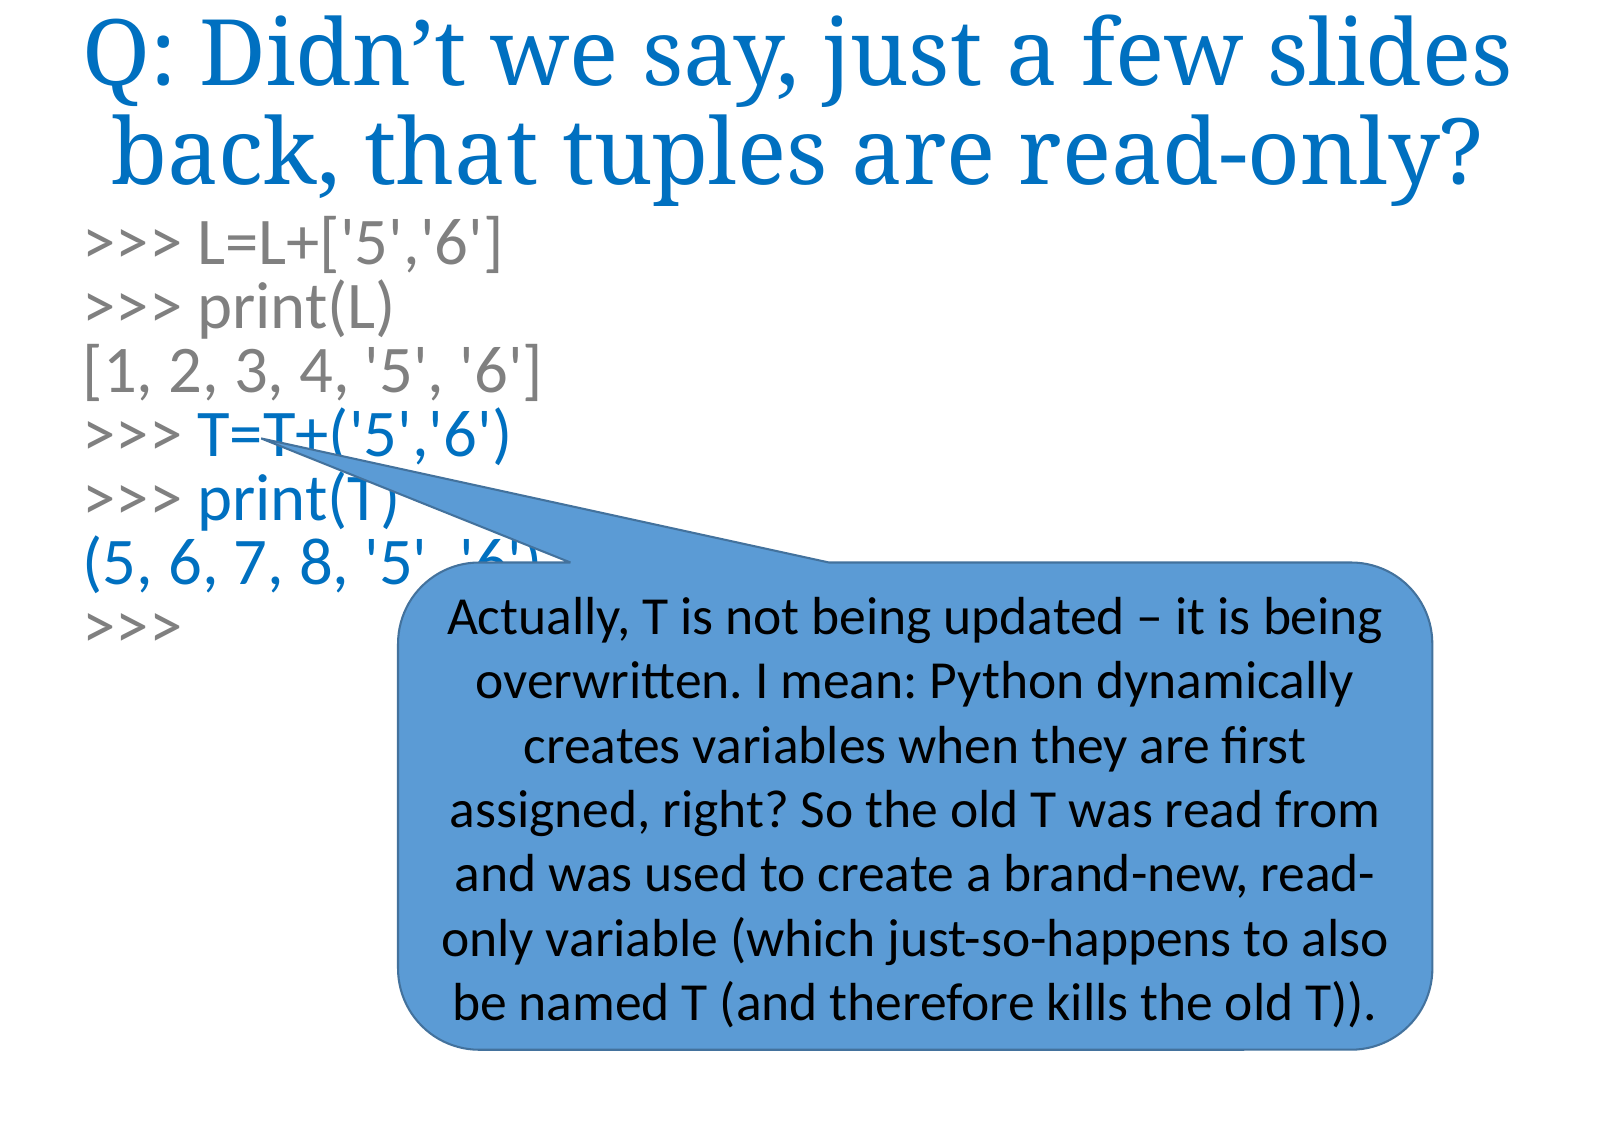

# Q: Didn’t we say, just a few slides back, that tuples are read-only?
>>> L=L+['5','6']
>>> print(L)
[1, 2, 3, 4, '5', '6']
>>> T=T+('5','6')
>>> print(T)
(5, 6, 7, 8, '5', '6')
>>> L[1]='X'
>>> print(L)
[1, 'X', 3, 4, '5', '6']
>>> T[1]='X'
'tuple' object does not support item assignment

Actually, T is not being updated – it is being overwritten. I mean: Python dynamically creates variables when they are first assigned, right? So the old T was read from and was used to create a brand-new, read-only variable (which just-so-happens to also be named T (and therefore kills the old T)).